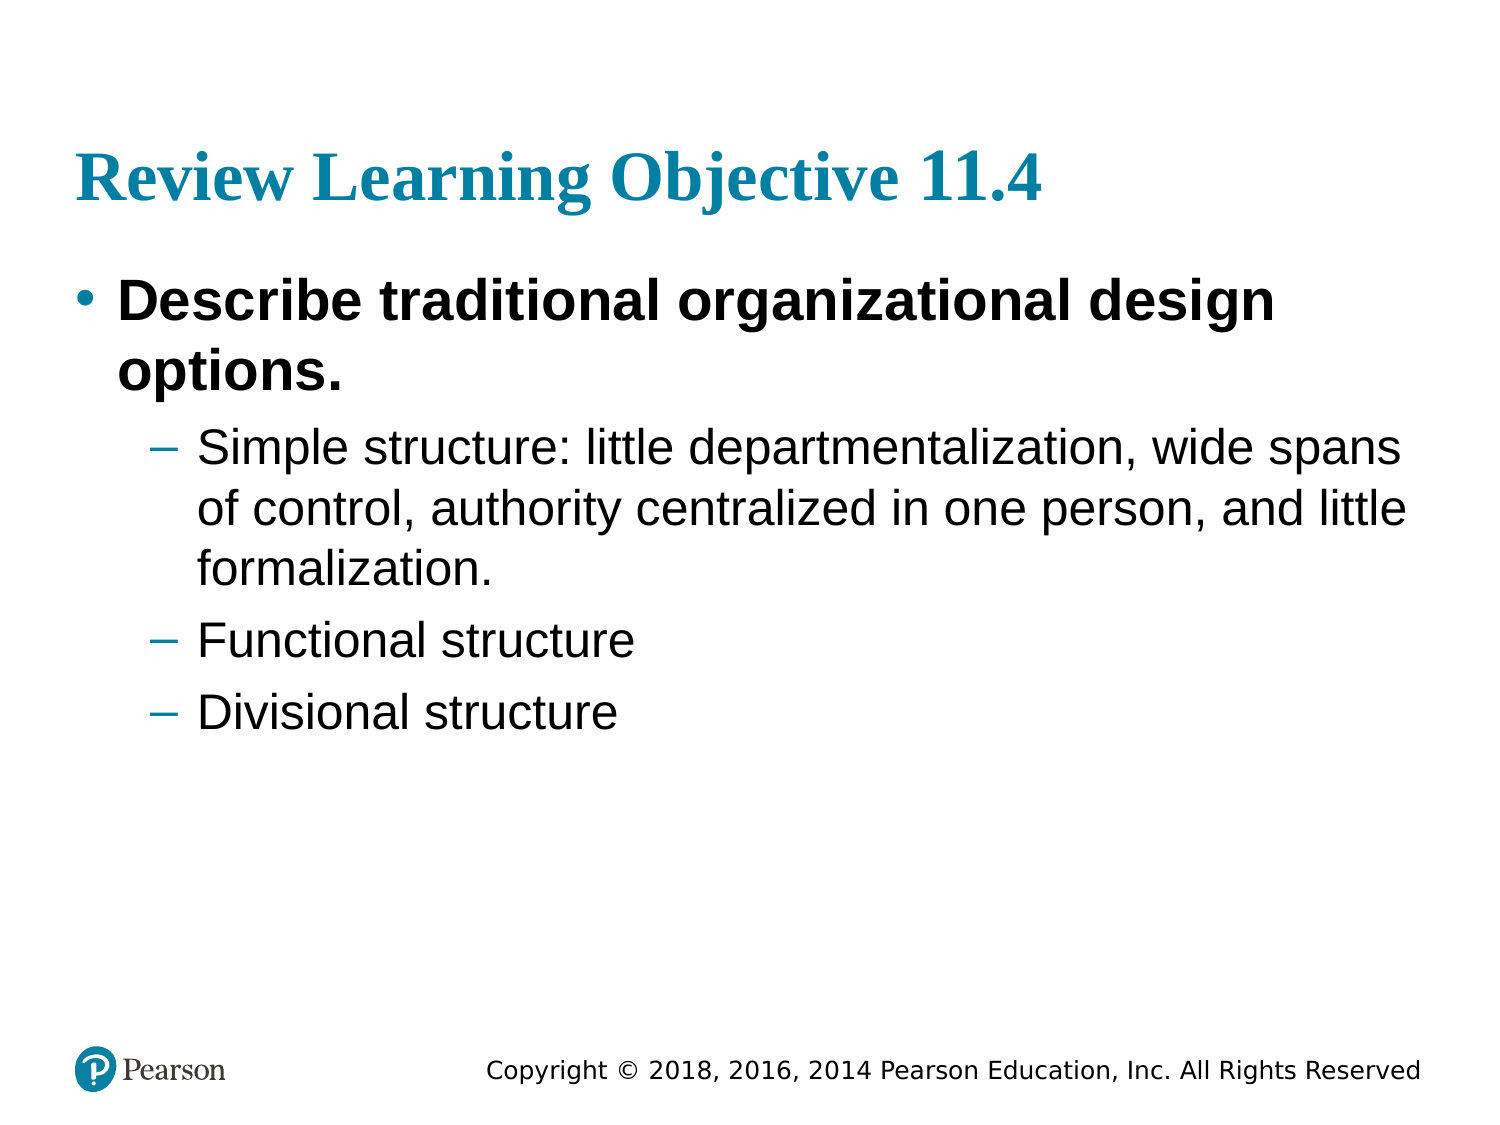

# Review Learning Objective 11.4
Describe traditional organizational design options.
Simple structure: little departmentalization, wide spans of control, authority centralized in one person, and little formalization.
Functional structure
Divisional structure